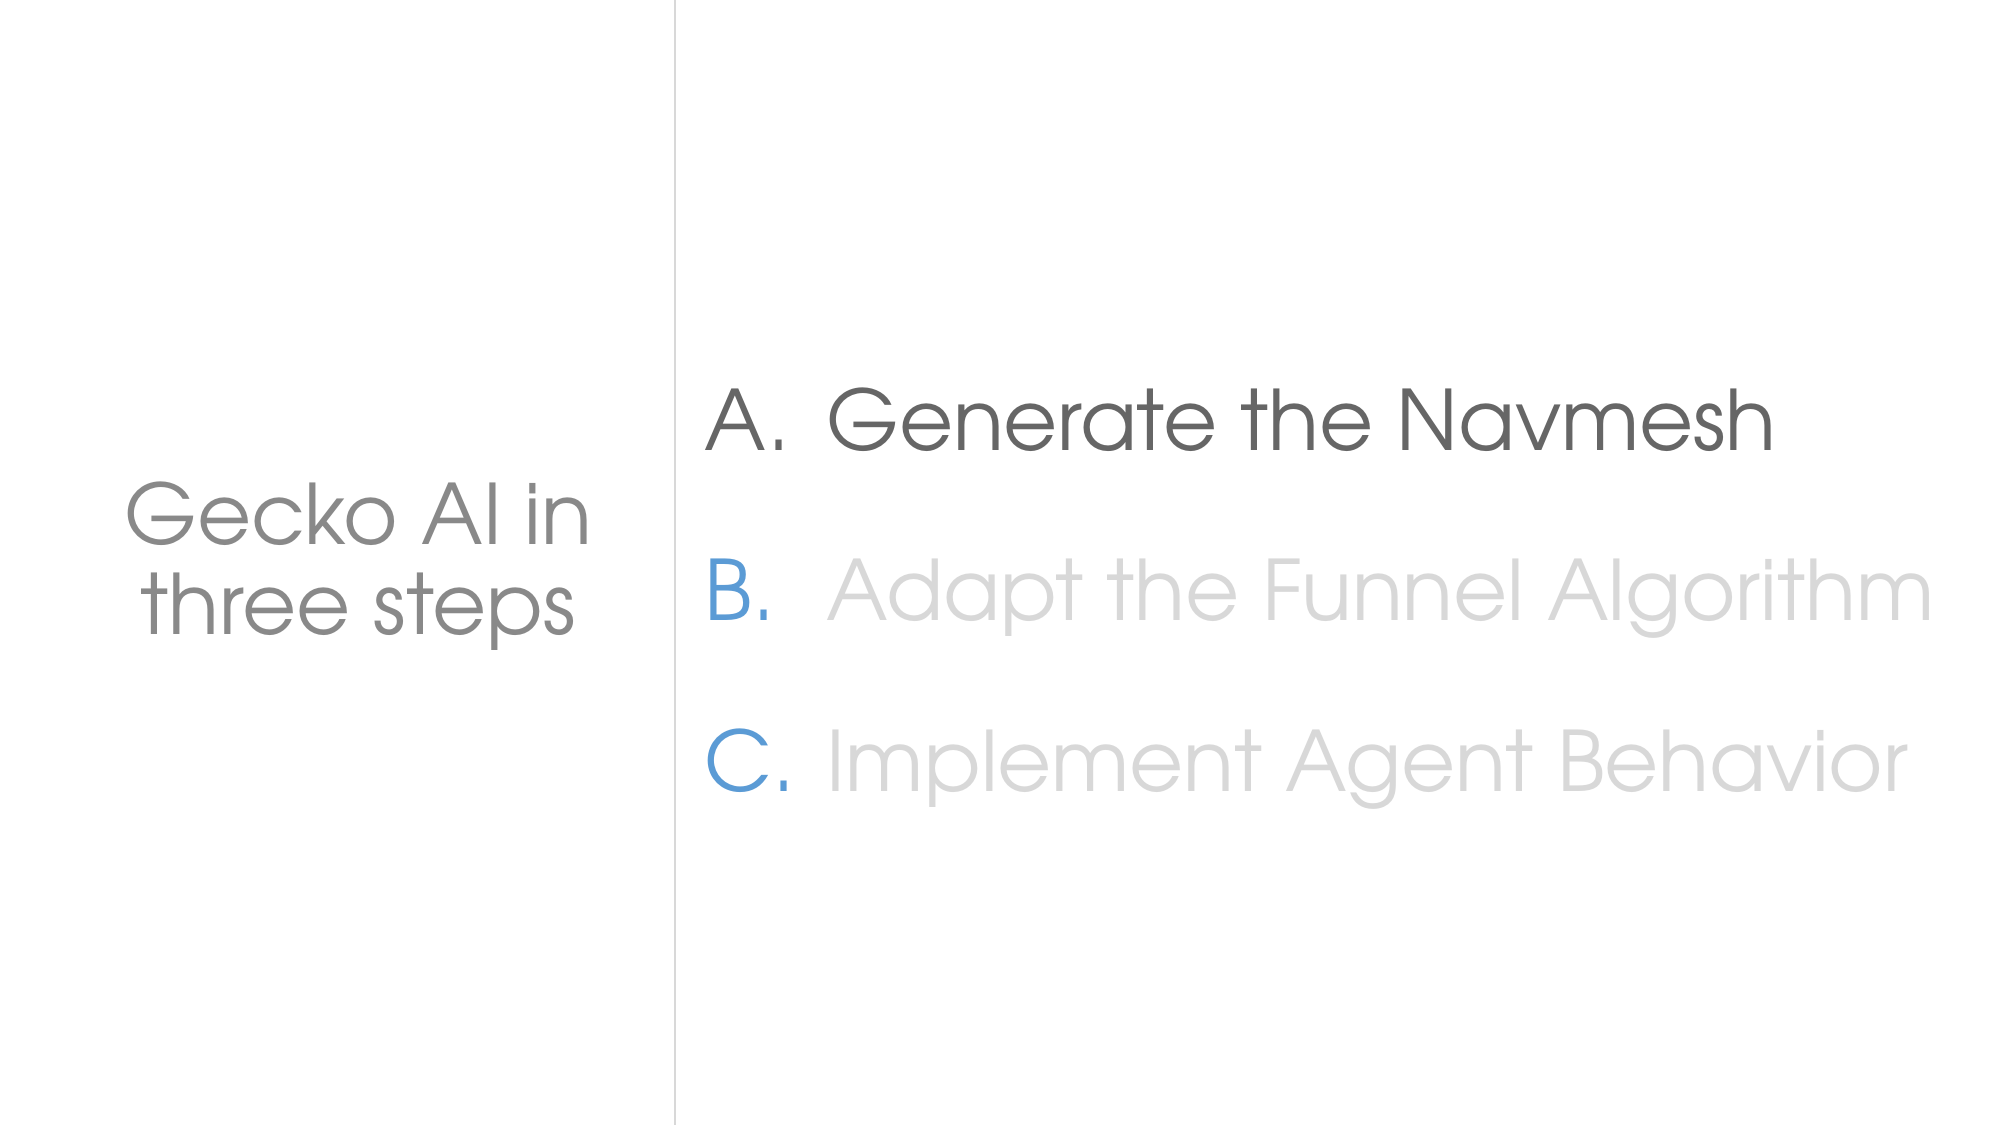

Generate the Navmesh
Adapt the Funnel Algorithm
Implement Agent Behavior
# Gecko AI in three steps